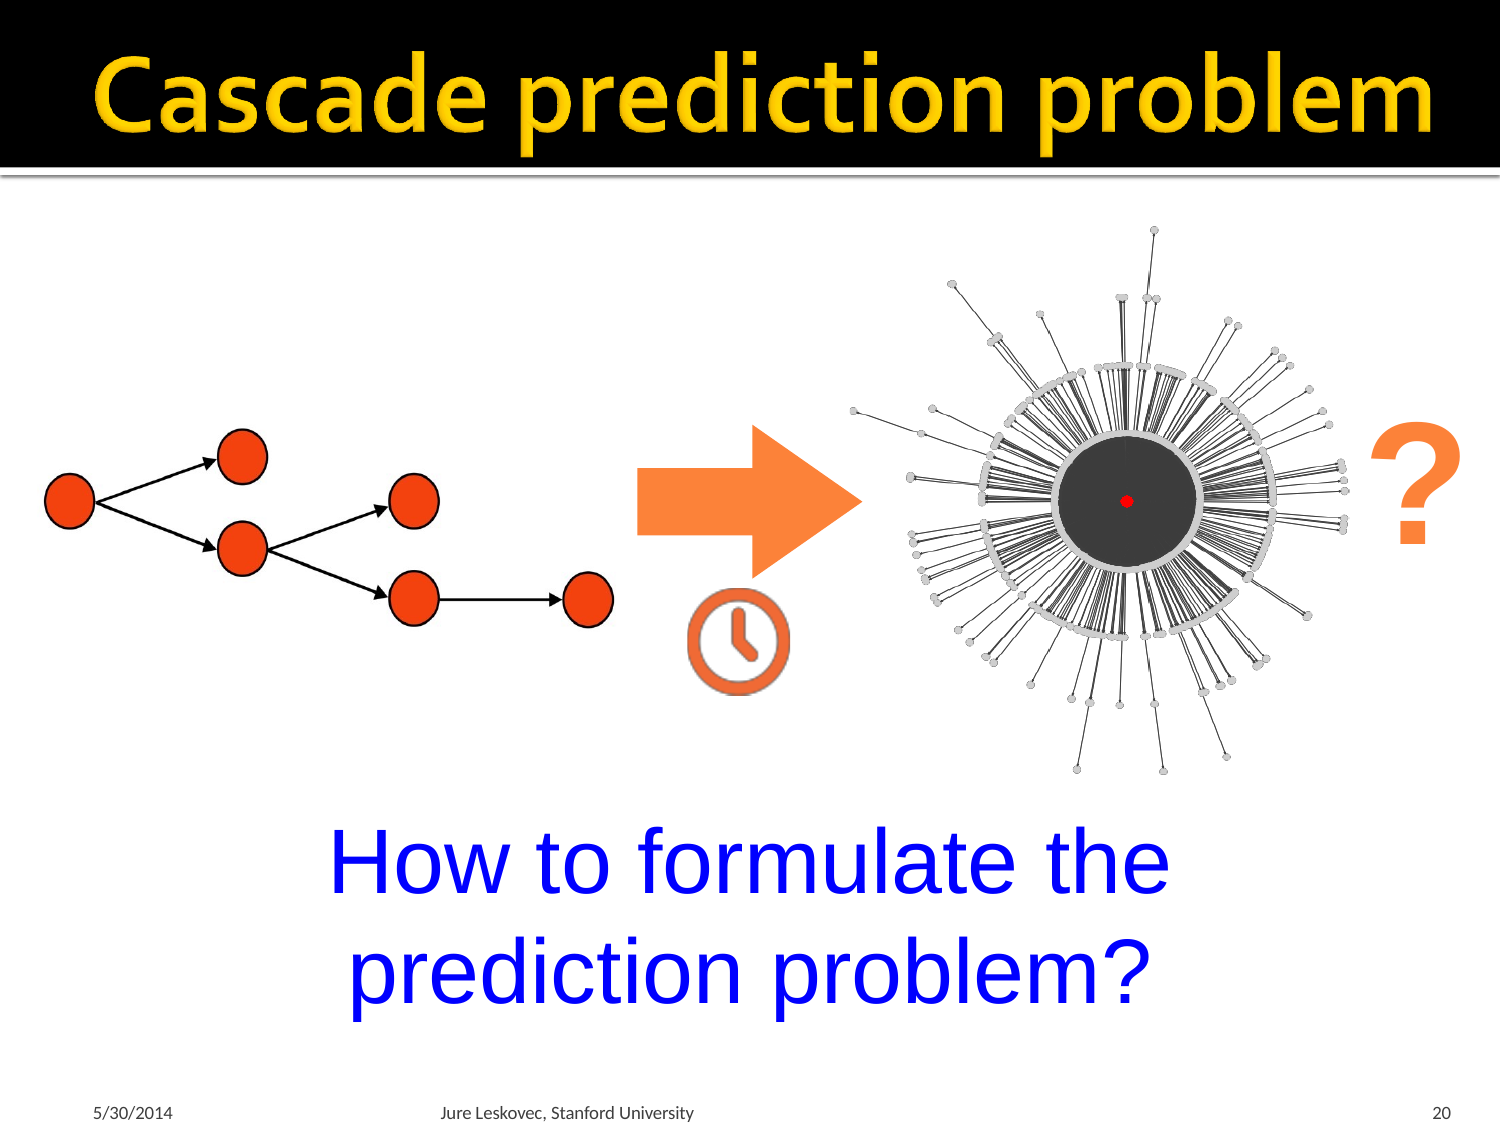

?

How to formulate the
prediction problem?
5/30/2014
Jure Leskovec, Stanford University
20